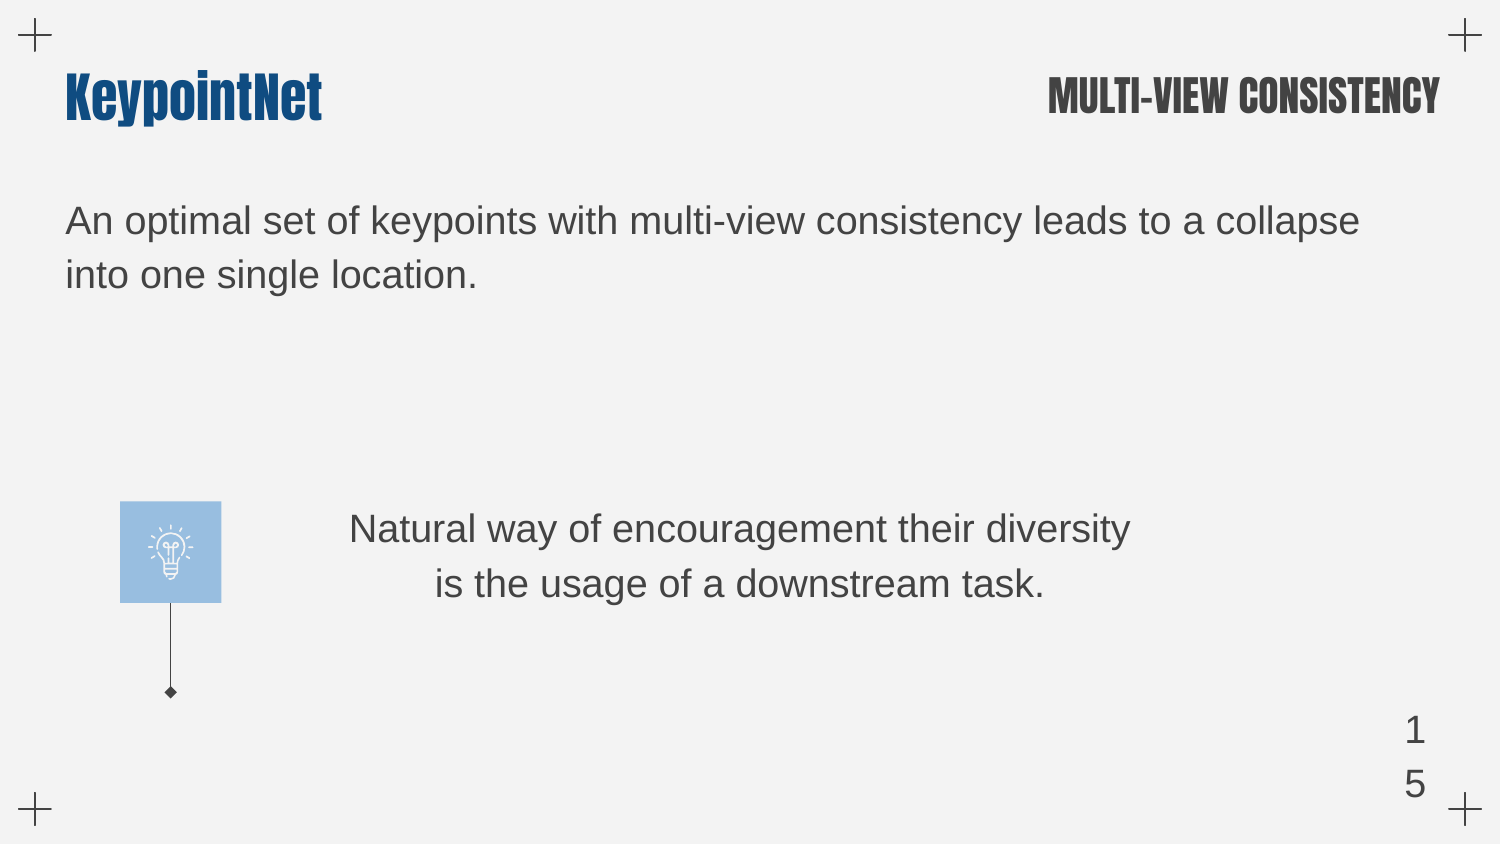

# KeypointNet
MULTI-VIEW CONSISTENCY
An optimal set of keypoints with multi-view consistency leads to a collapse into one single location.

Natural way of encouragement their diversity is the usage of a downstream task.

15